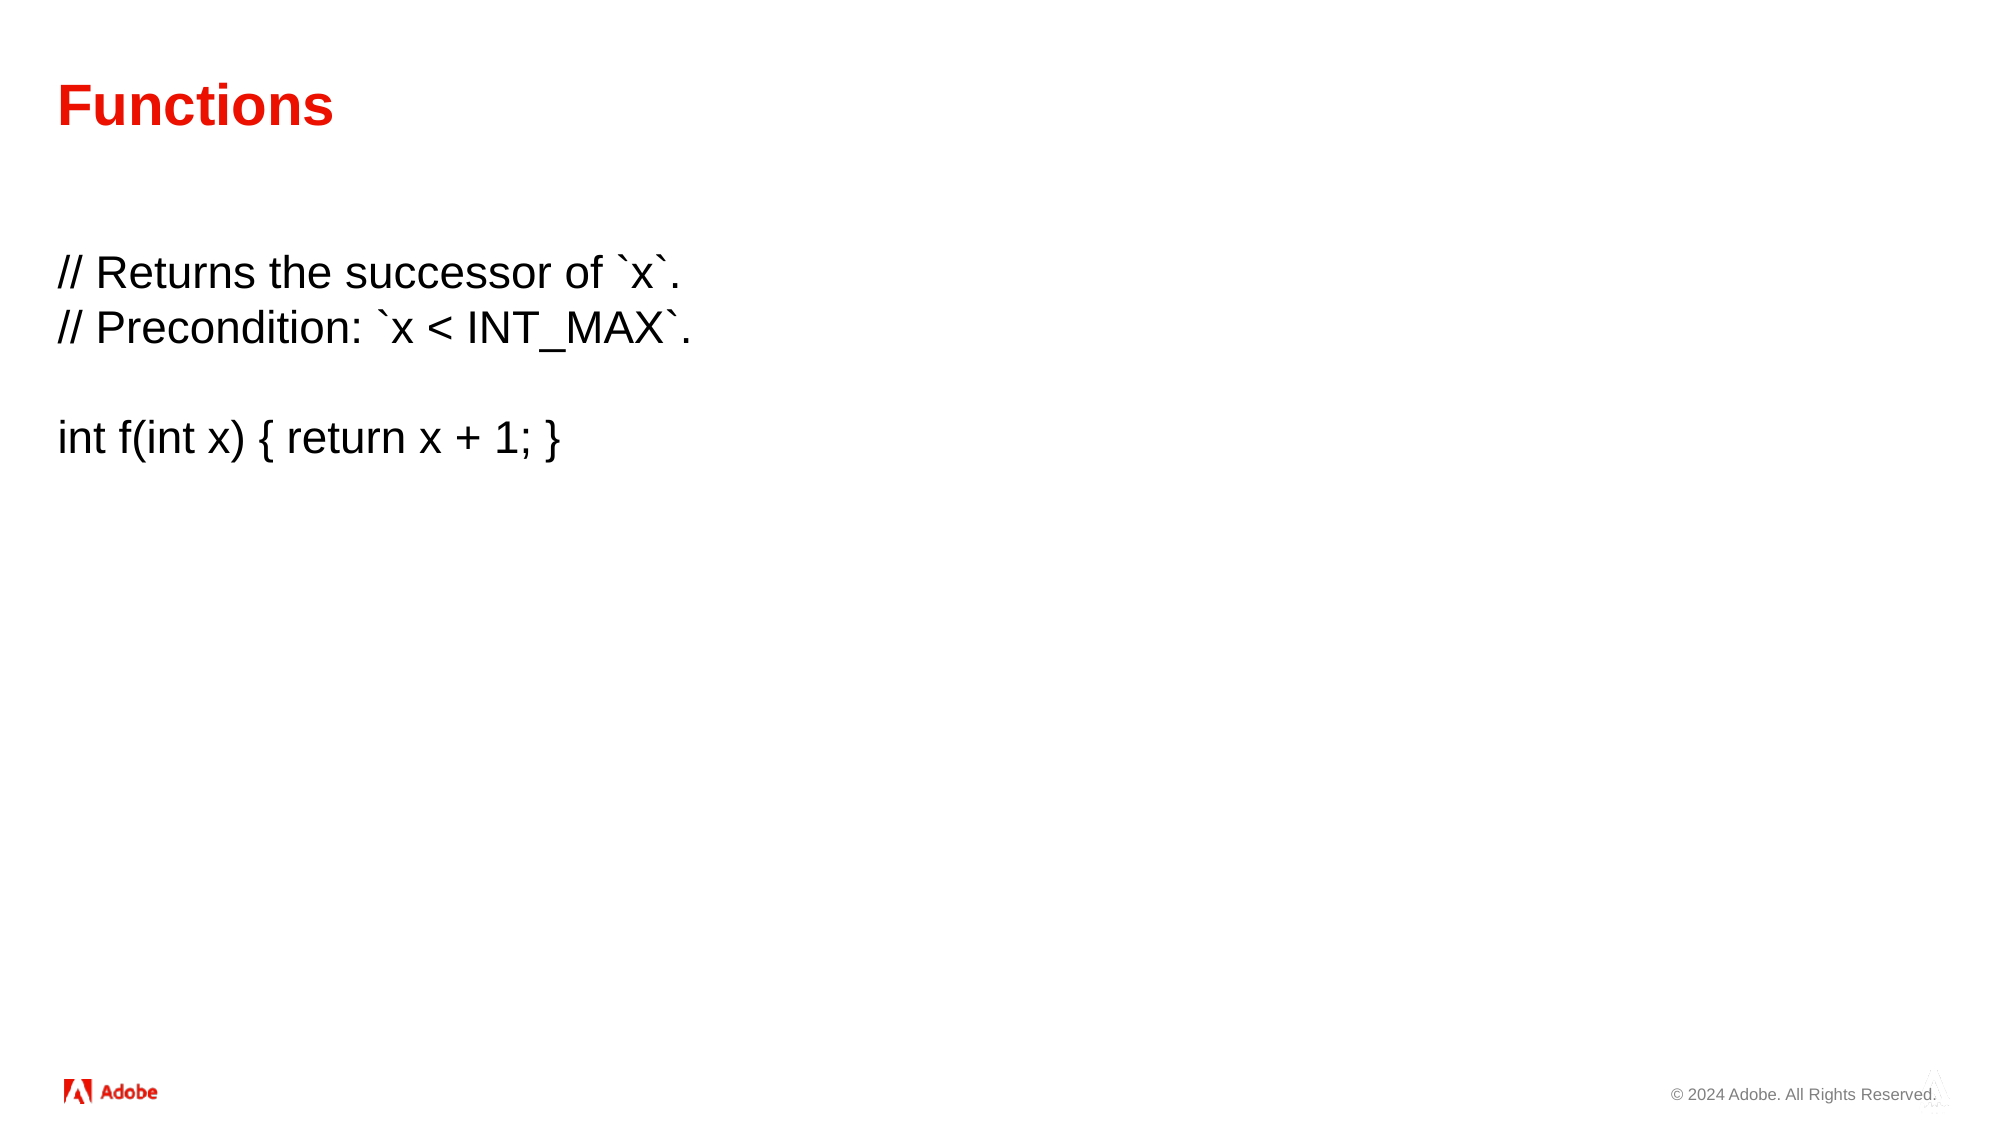

# Functions
// Returns the successor of `x`.
// Precondition: `x < INT_MAX`.

int f(int x) { return x + 1; }
17